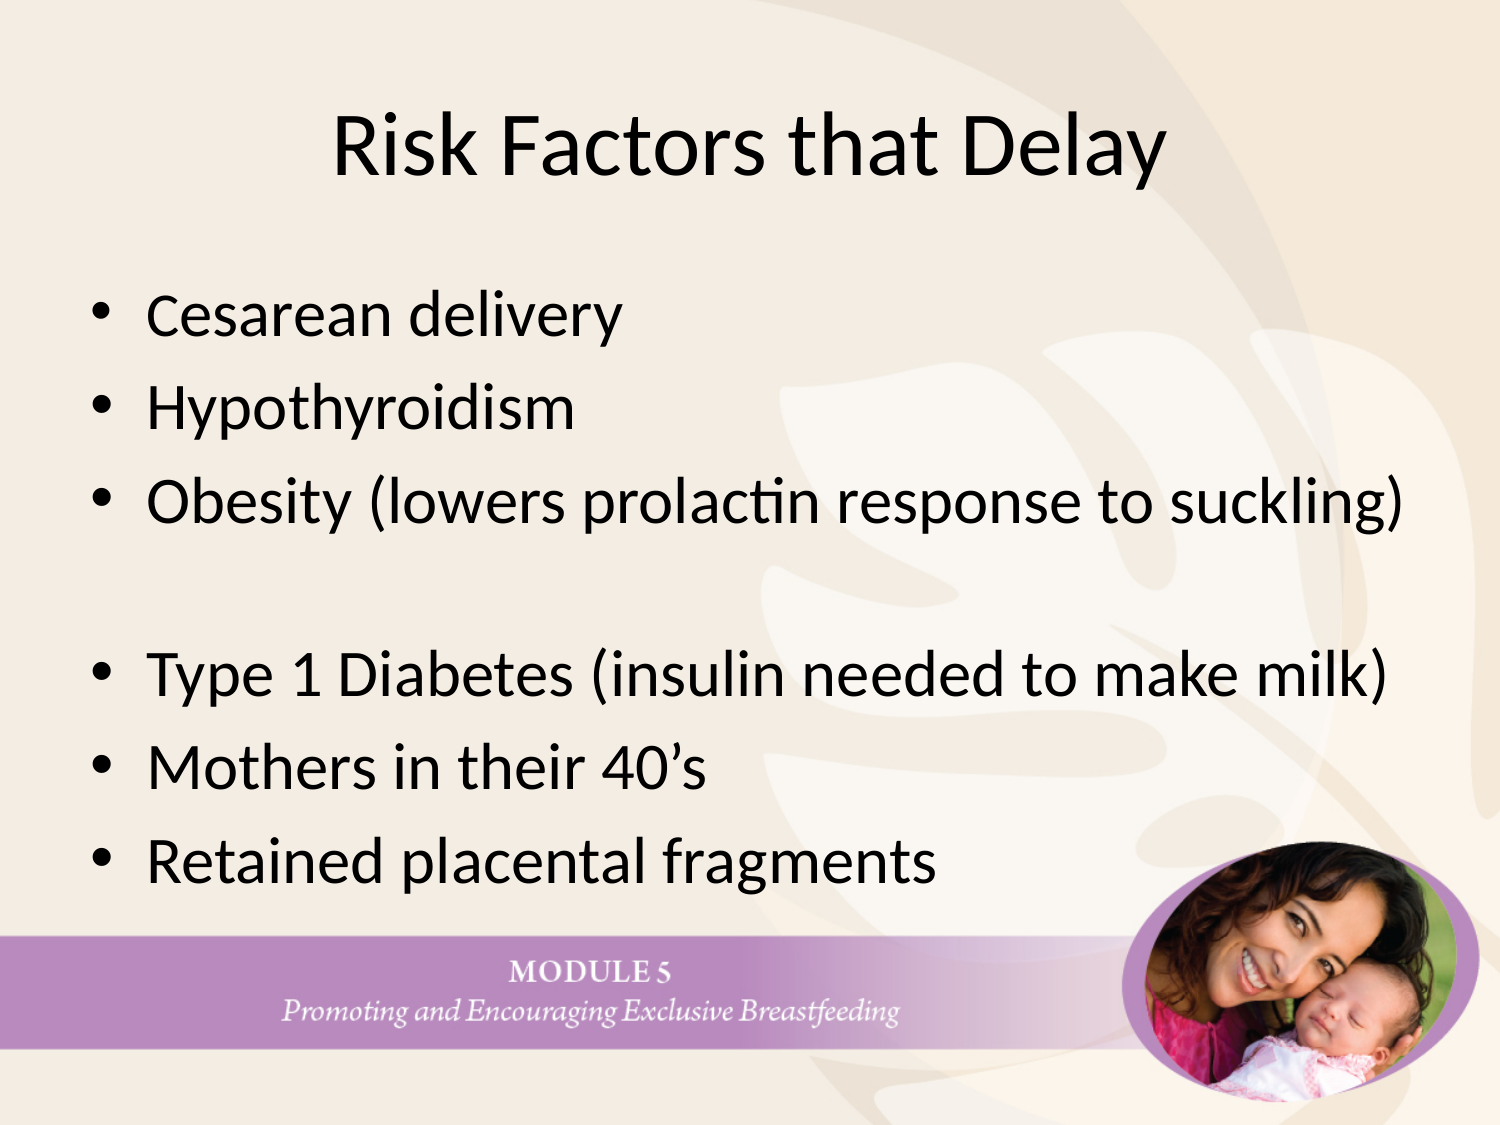

# Risk Factors that Delay
Cesarean delivery
Hypothyroidism
Obesity (lowers prolactin response to suckling)
Type 1 Diabetes (insulin needed to make milk)
Mothers in their 40’s
Retained placental fragments